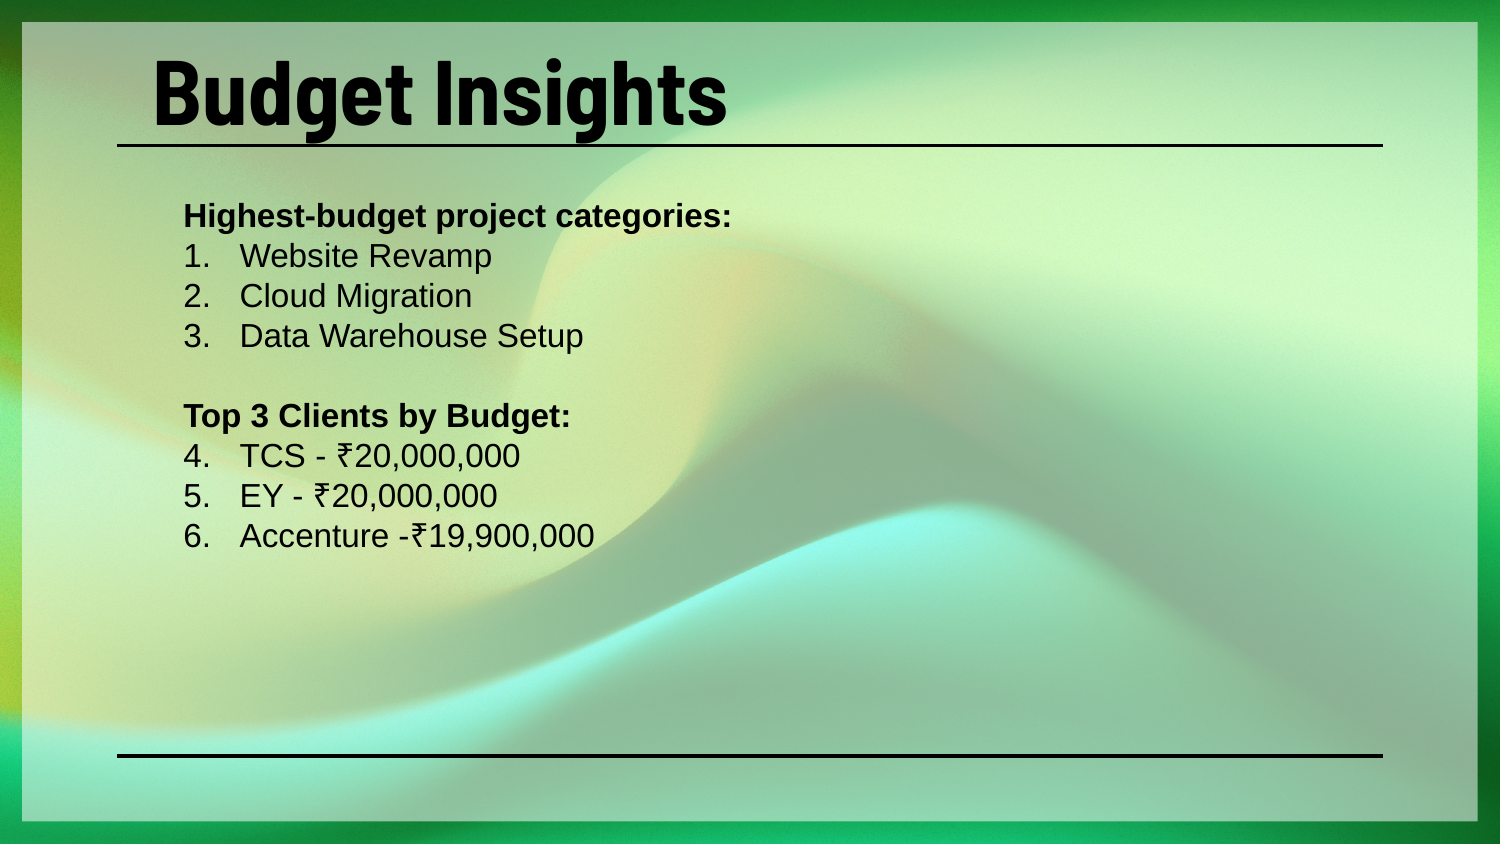

# Budget Insights
Highest-budget project categories:
Website Revamp
Cloud Migration
Data Warehouse Setup

Top 3 Clients by Budget:
TCS - ₹20,000,000
EY - ₹20,000,000
Accenture -₹19,900,000